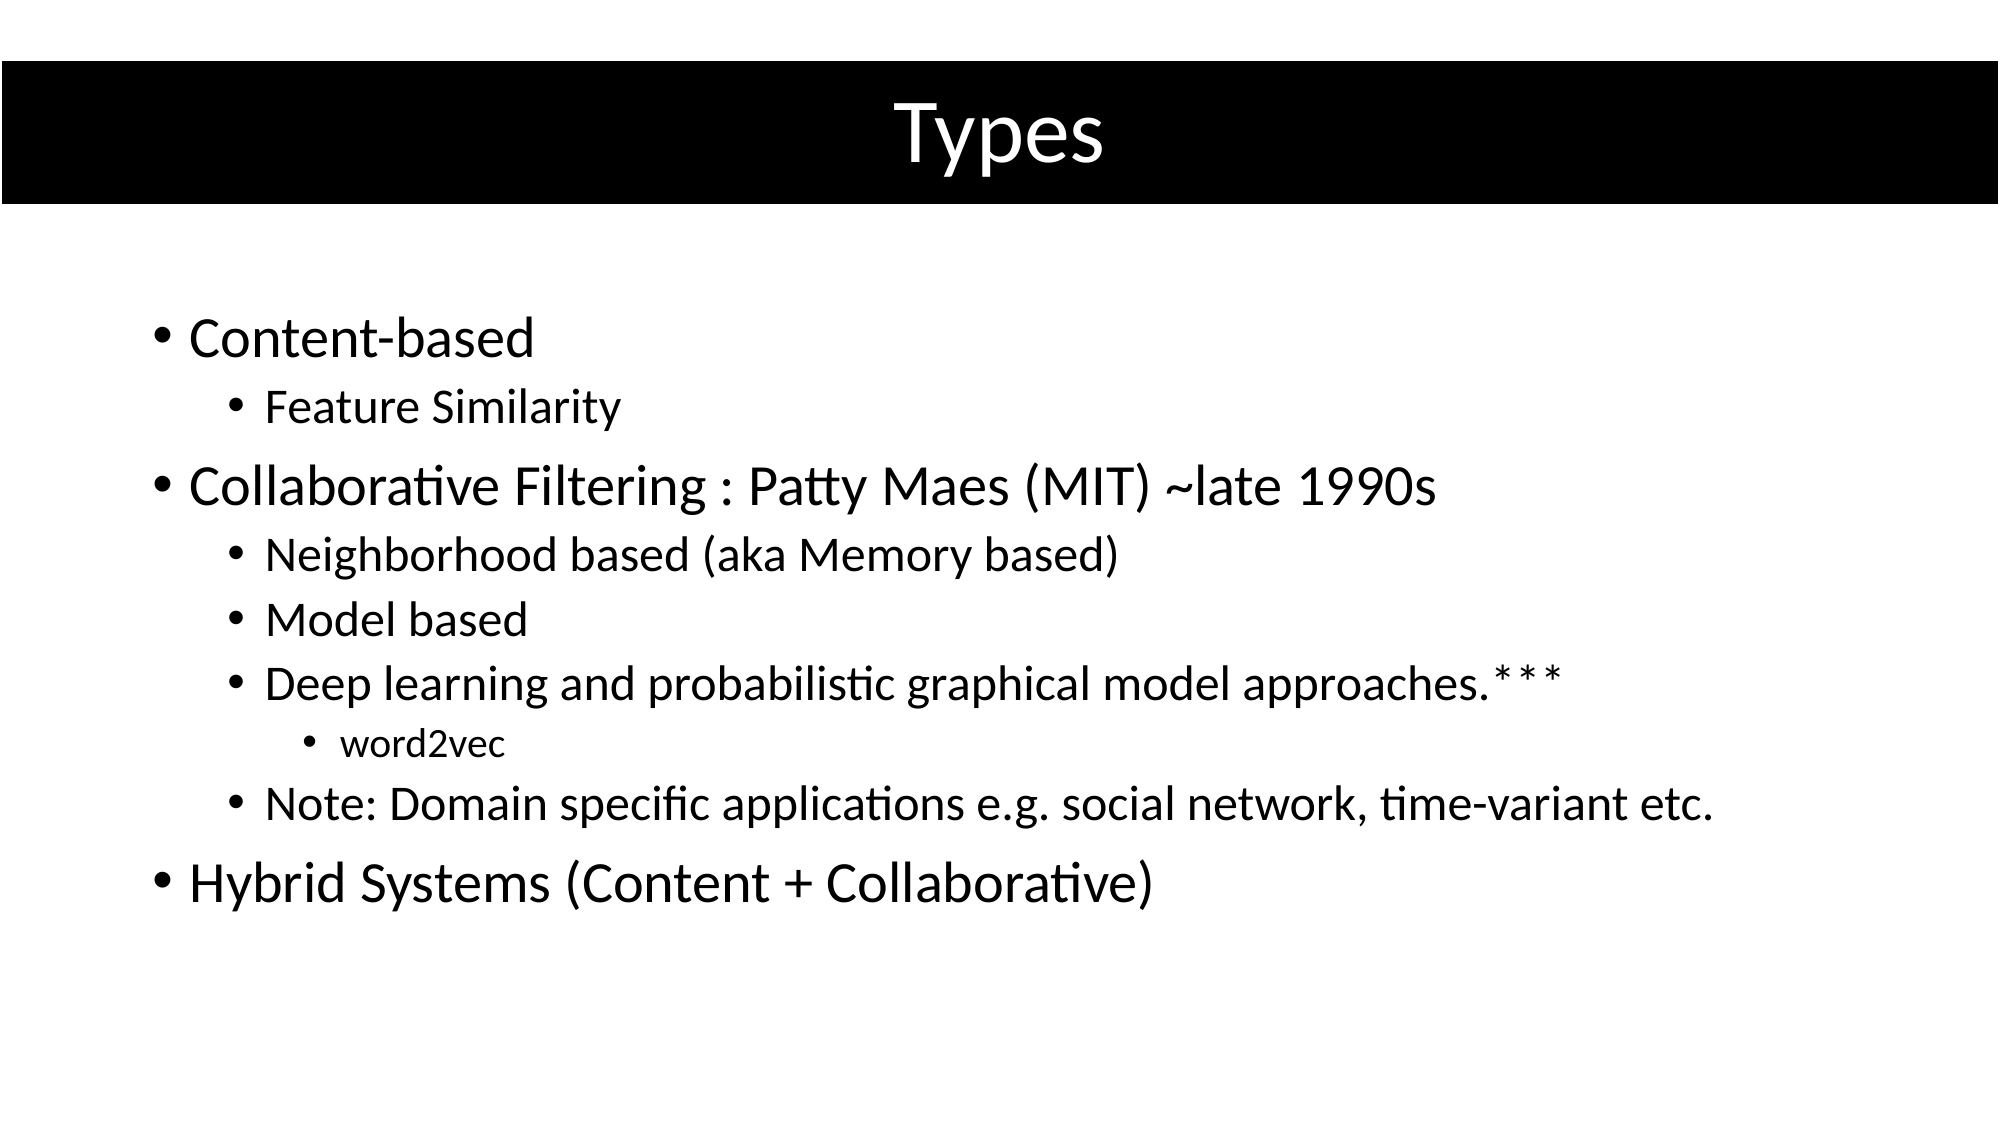

# Types
Content-based
Feature Similarity
Collaborative Filtering : Patty Maes (MIT) ~late 1990s
Neighborhood based (aka Memory based)
Model based
Deep learning and probabilistic graphical model approaches.***
word2vec
Note: Domain specific applications e.g. social network, time-variant etc.
Hybrid Systems (Content + Collaborative)